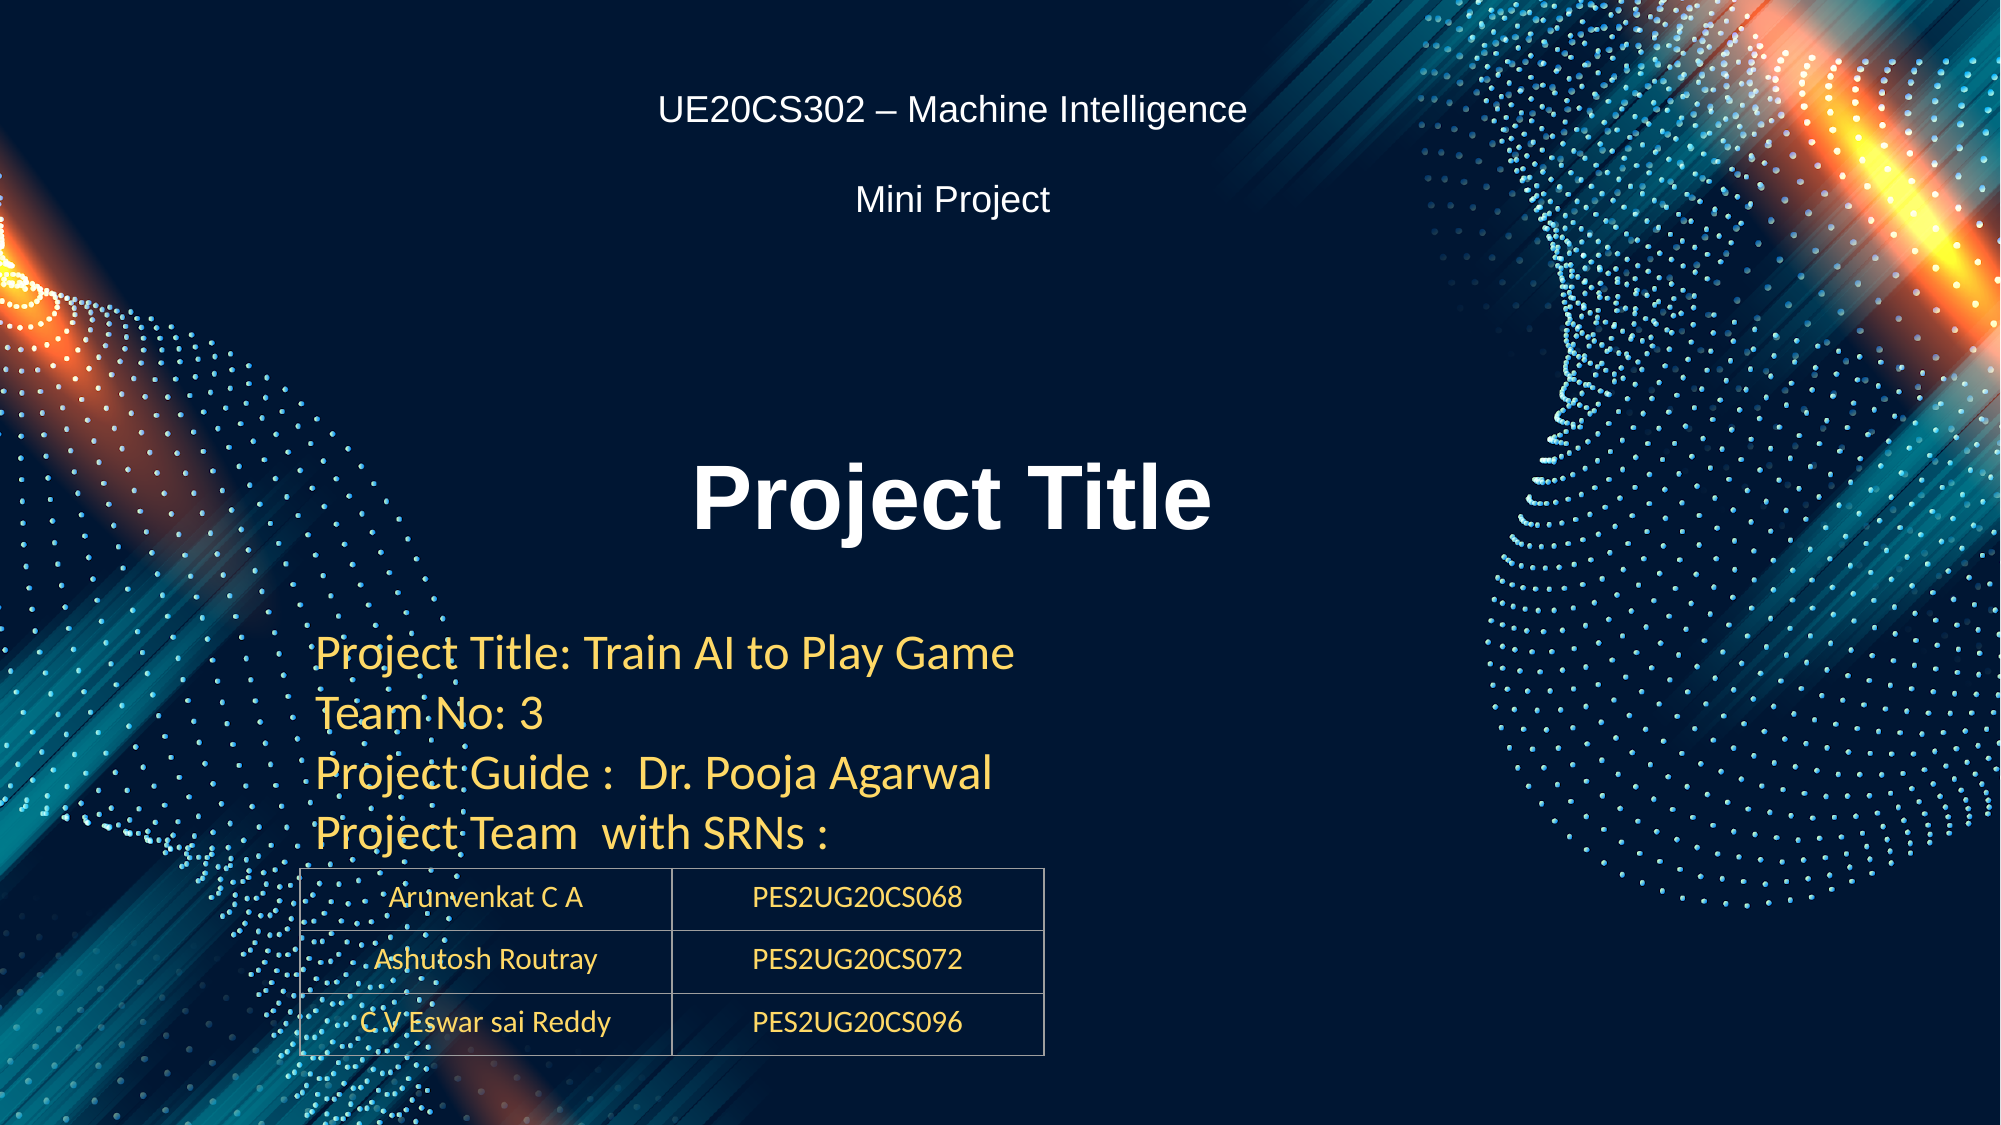

UE20CS302 – Machine Intelligence

Mini Project
# Project Title
Project Title: Train AI to Play Game
Team No: 3
Project Guide :  Dr. Pooja Agarwal
Project Team  with SRNs :

| Arunvenkat C A | PES2UG20CS068 |
| --- | --- |
| Ashutosh Routray | PES2UG20CS072 |
| C V Eswar sai Reddy | PES2UG20CS096 |